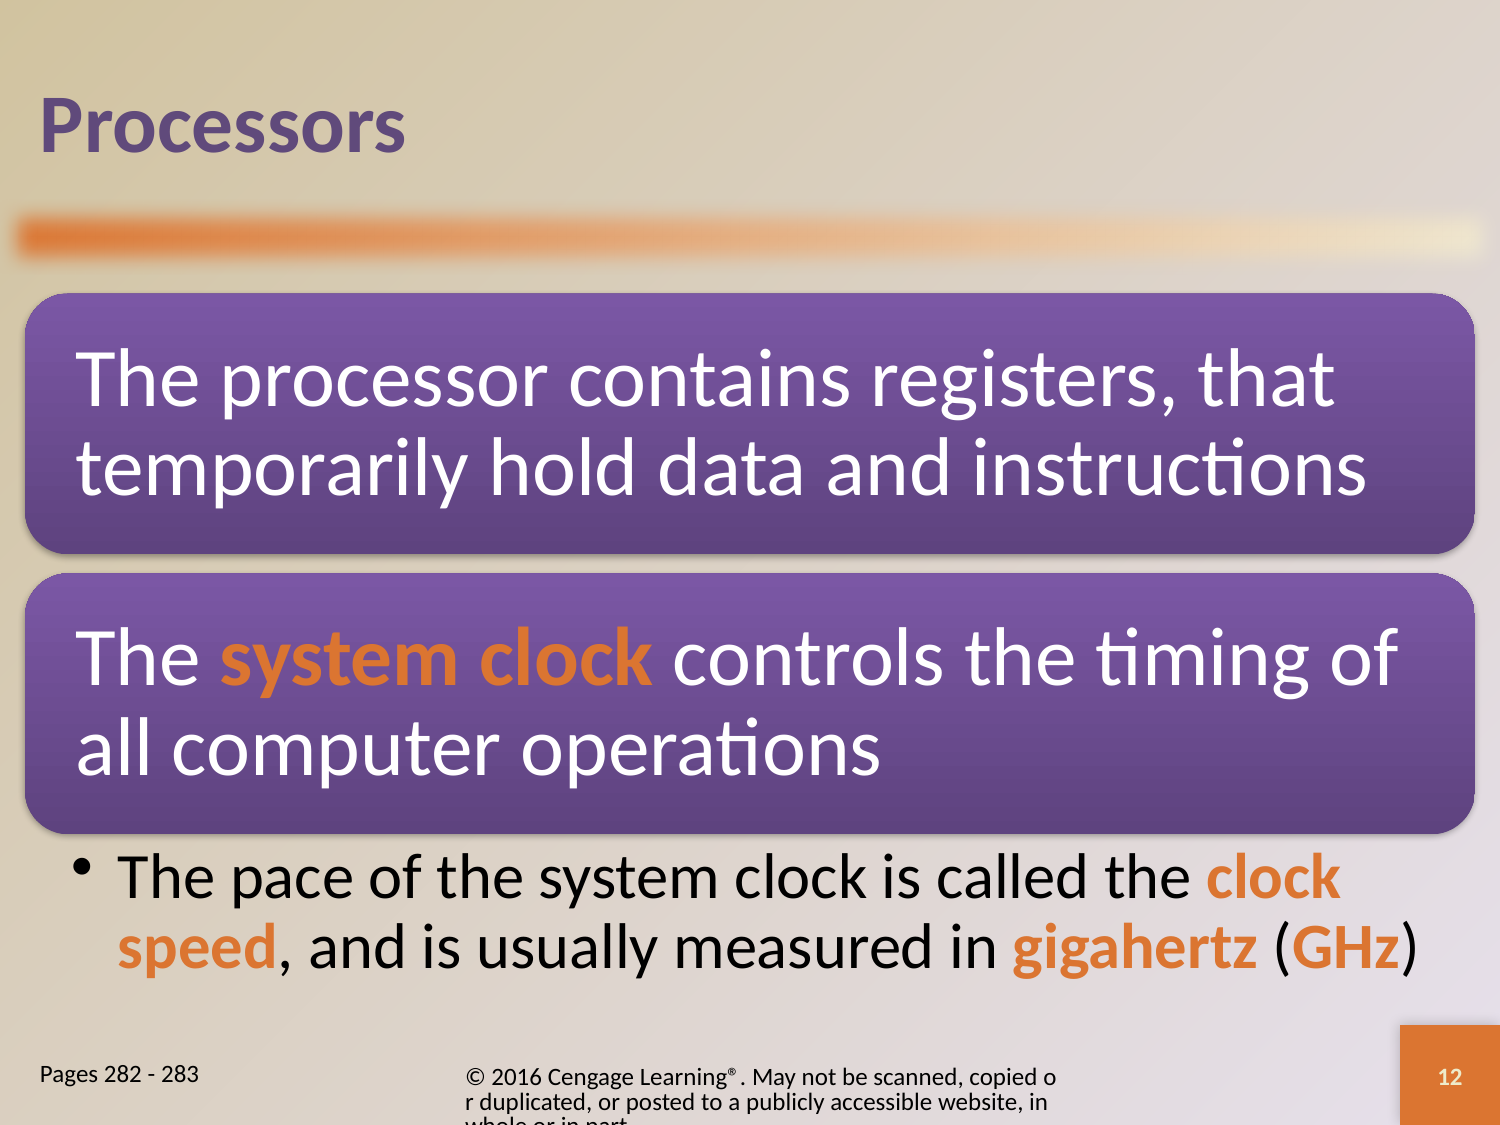

# Processors
The processor contains registers, that temporarily hold data and instructions
The system clock controls the timing of all computer operations
The pace of the system clock is called the clock speed, and is usually measured in gigahertz (GHz)
12
© 2016 Cengage Learning®. May not be scanned, copied or duplicated, or posted to a publicly accessible website, in whole or in part.
Pages 282 - 283